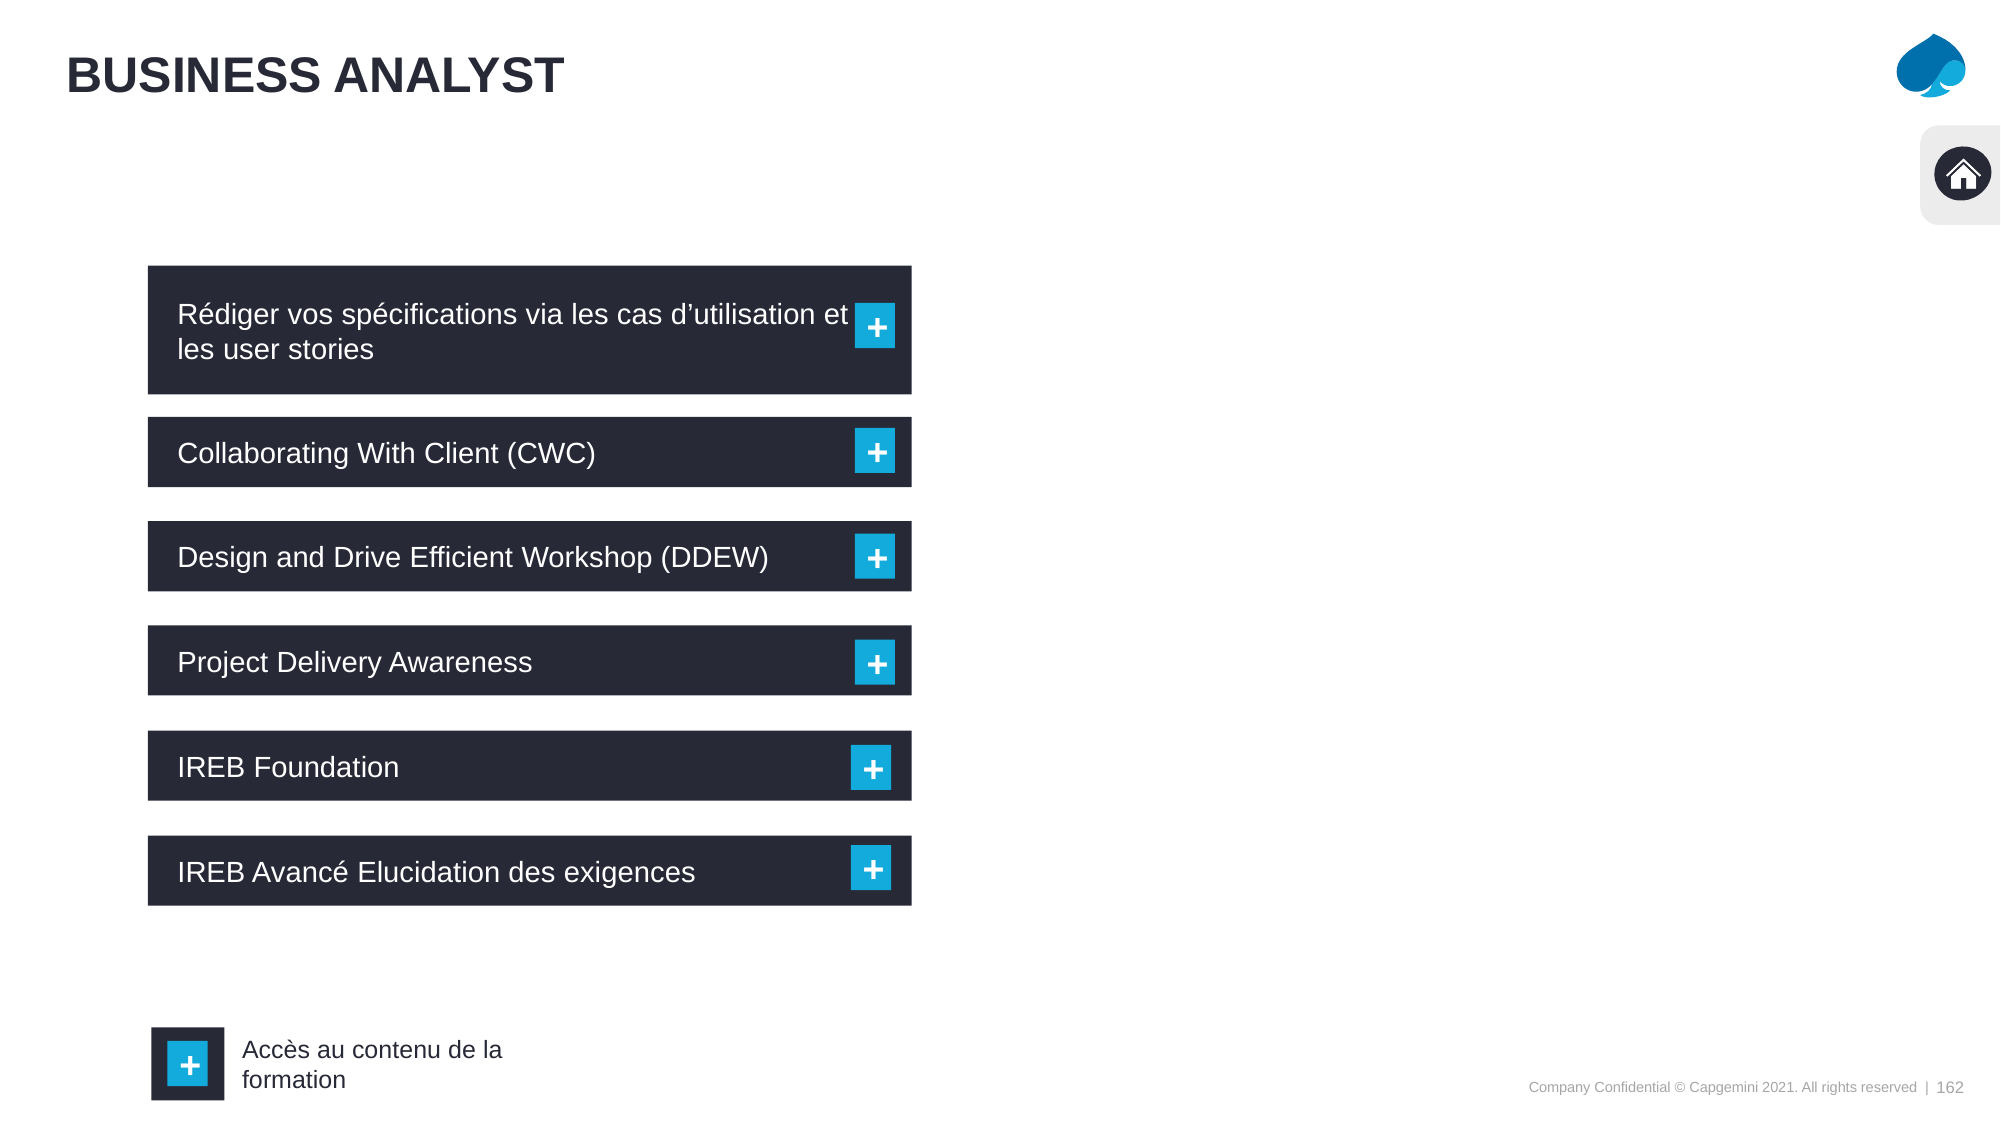

Business analyst
Rédiger vos spécifications via les cas d’utilisation et les user stories
+
Collaborating With Client (CWC)
+
Design and Drive Efficient Workshop (DDEW)
+
Project Delivery Awareness
+
IREB Foundation
+
IREB Avancé Elucidation des exigences
+
Accès au contenu de la formation

+